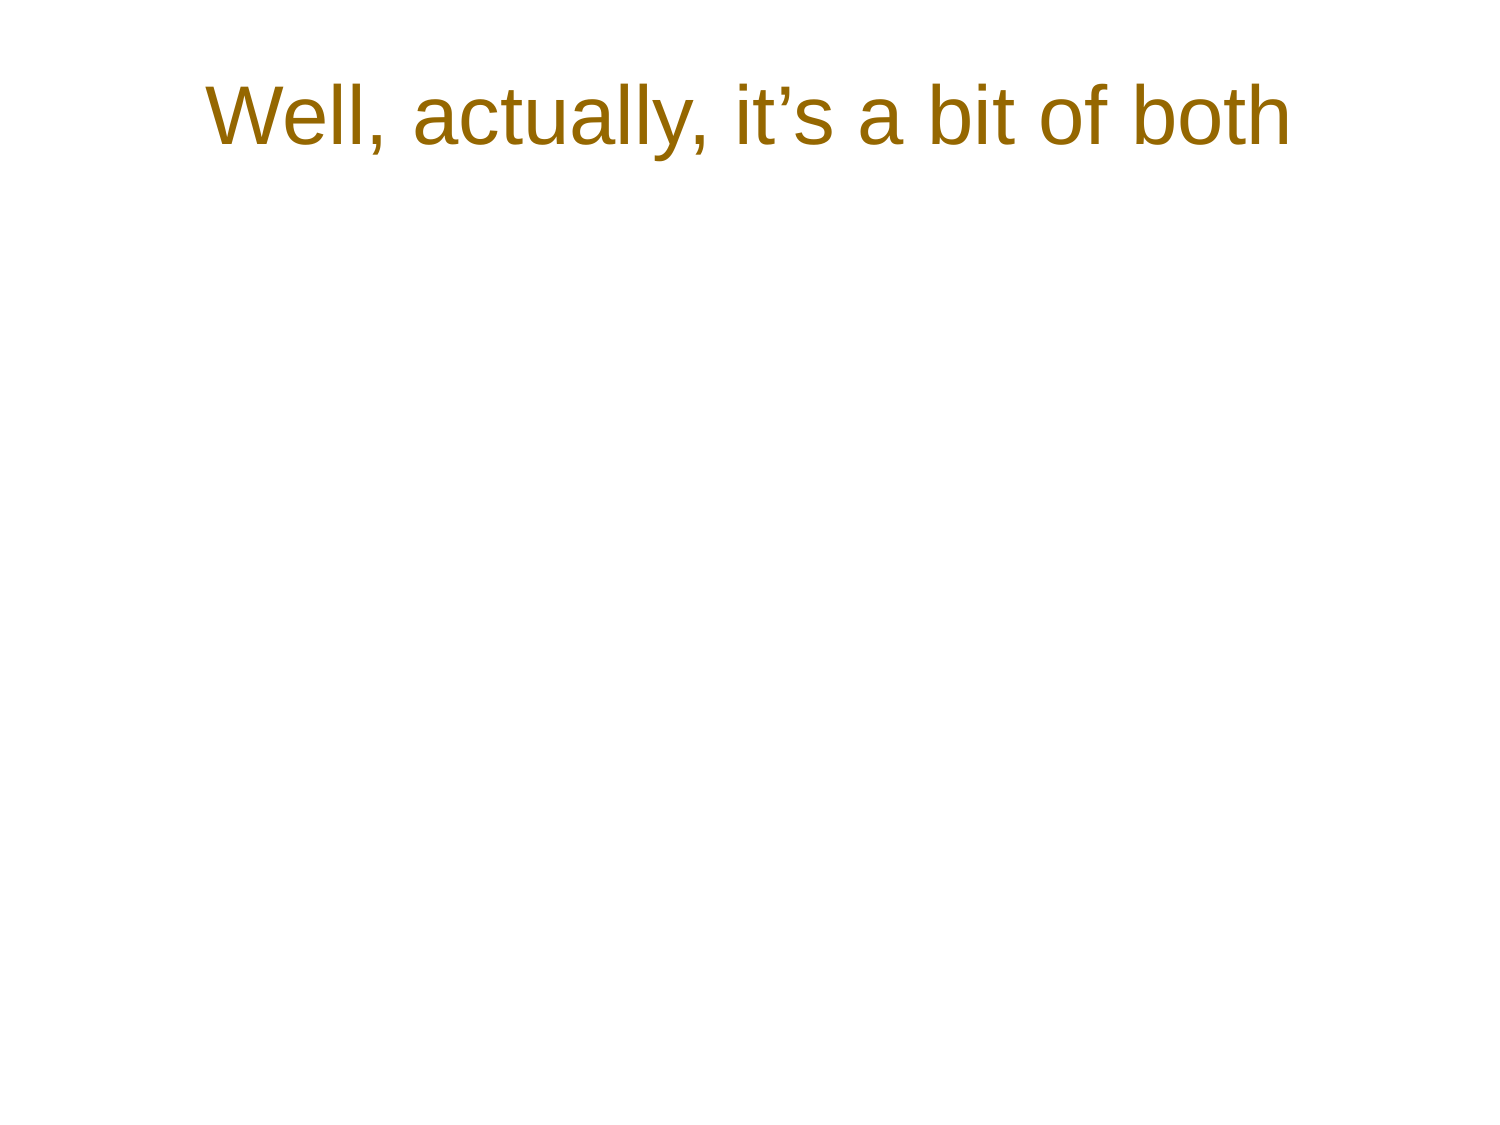

# Well, actually, it’s a bit of both